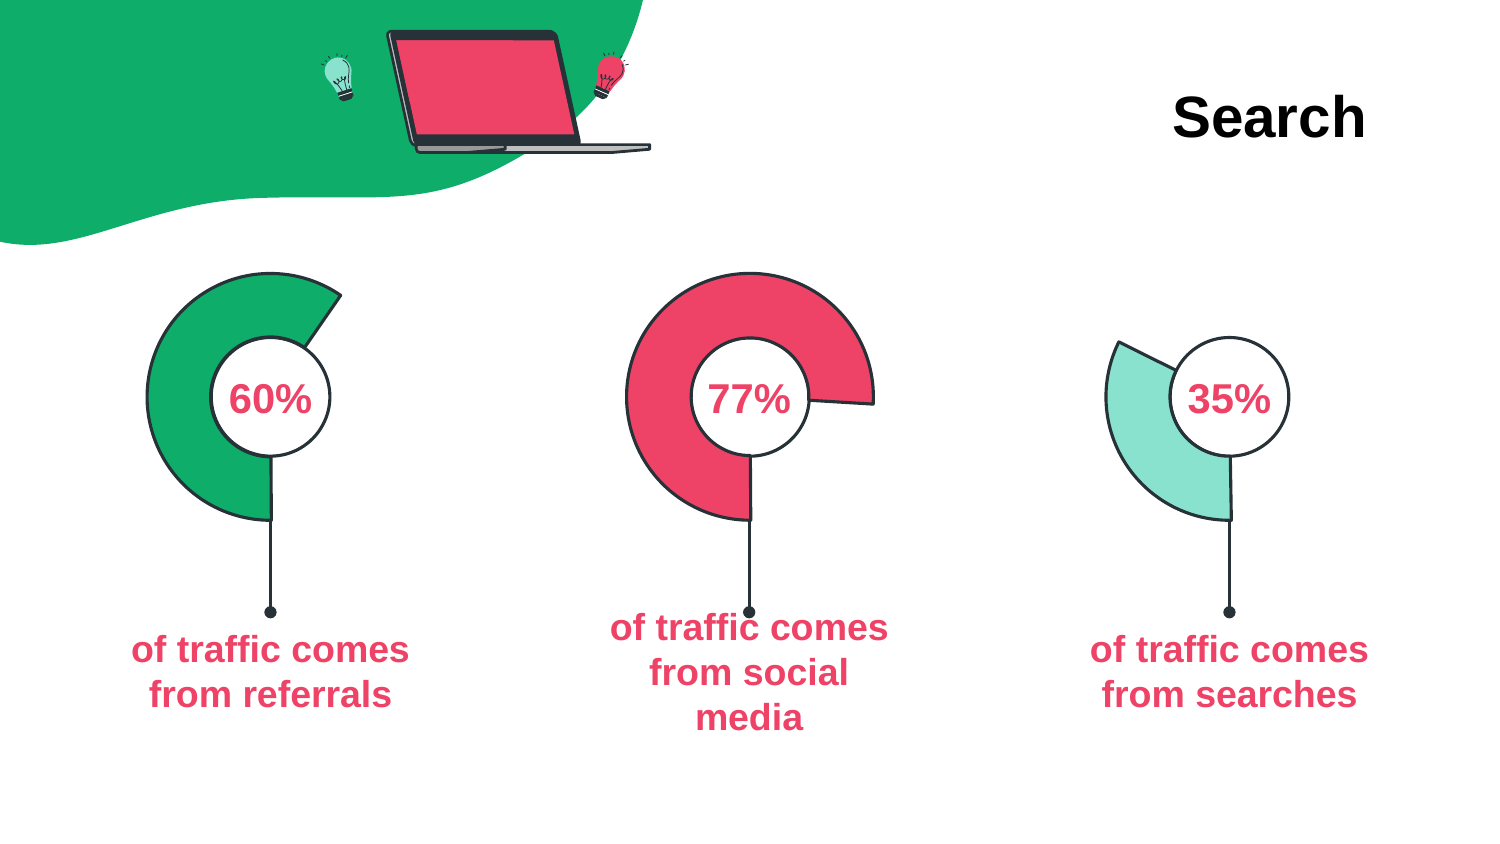

# Search

60%
77%
35%
of traffic comes from referrals
of traffic comes from social media
of traffic comes from searches